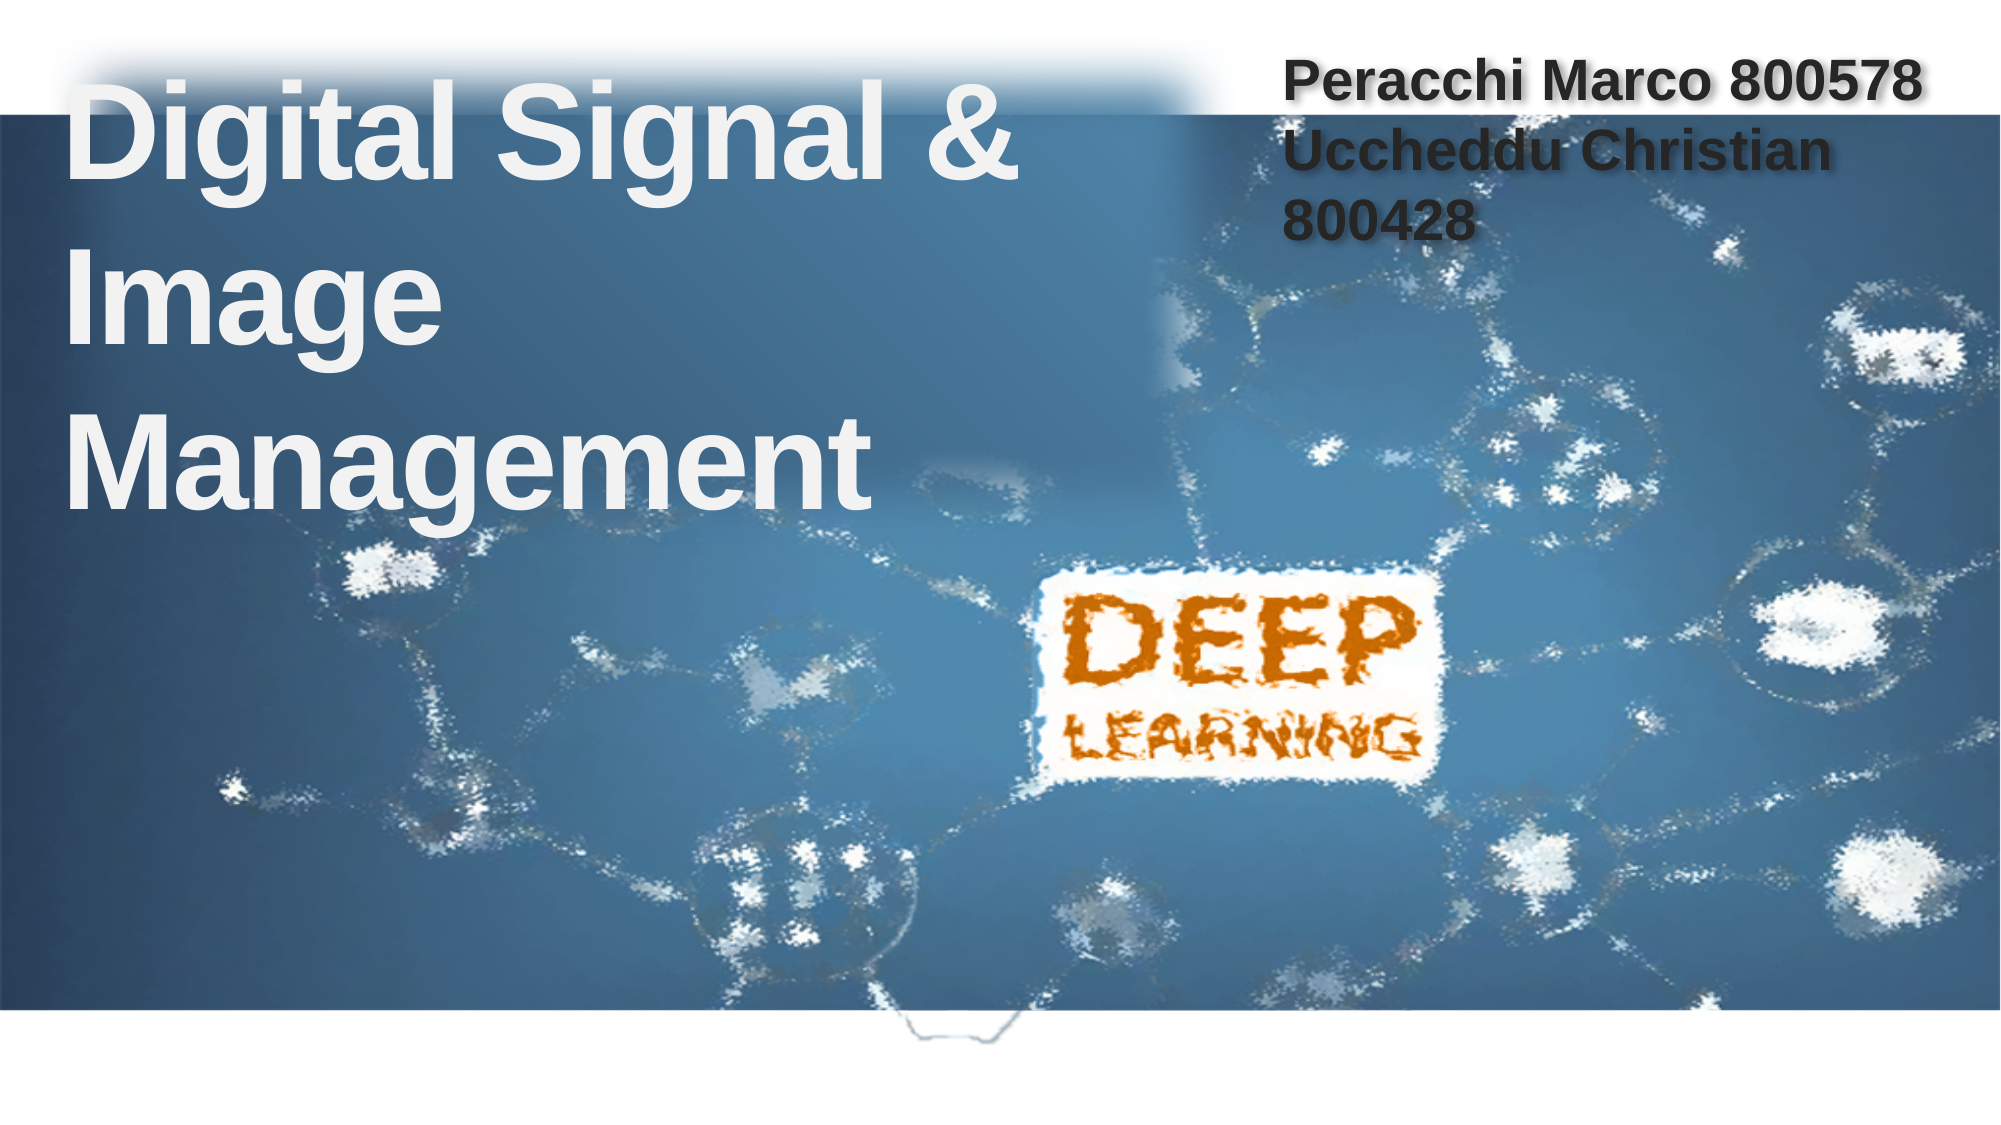

Digital Signal &
Image Management
Peracchi Marco 800578
Uccheddu Christian 800428